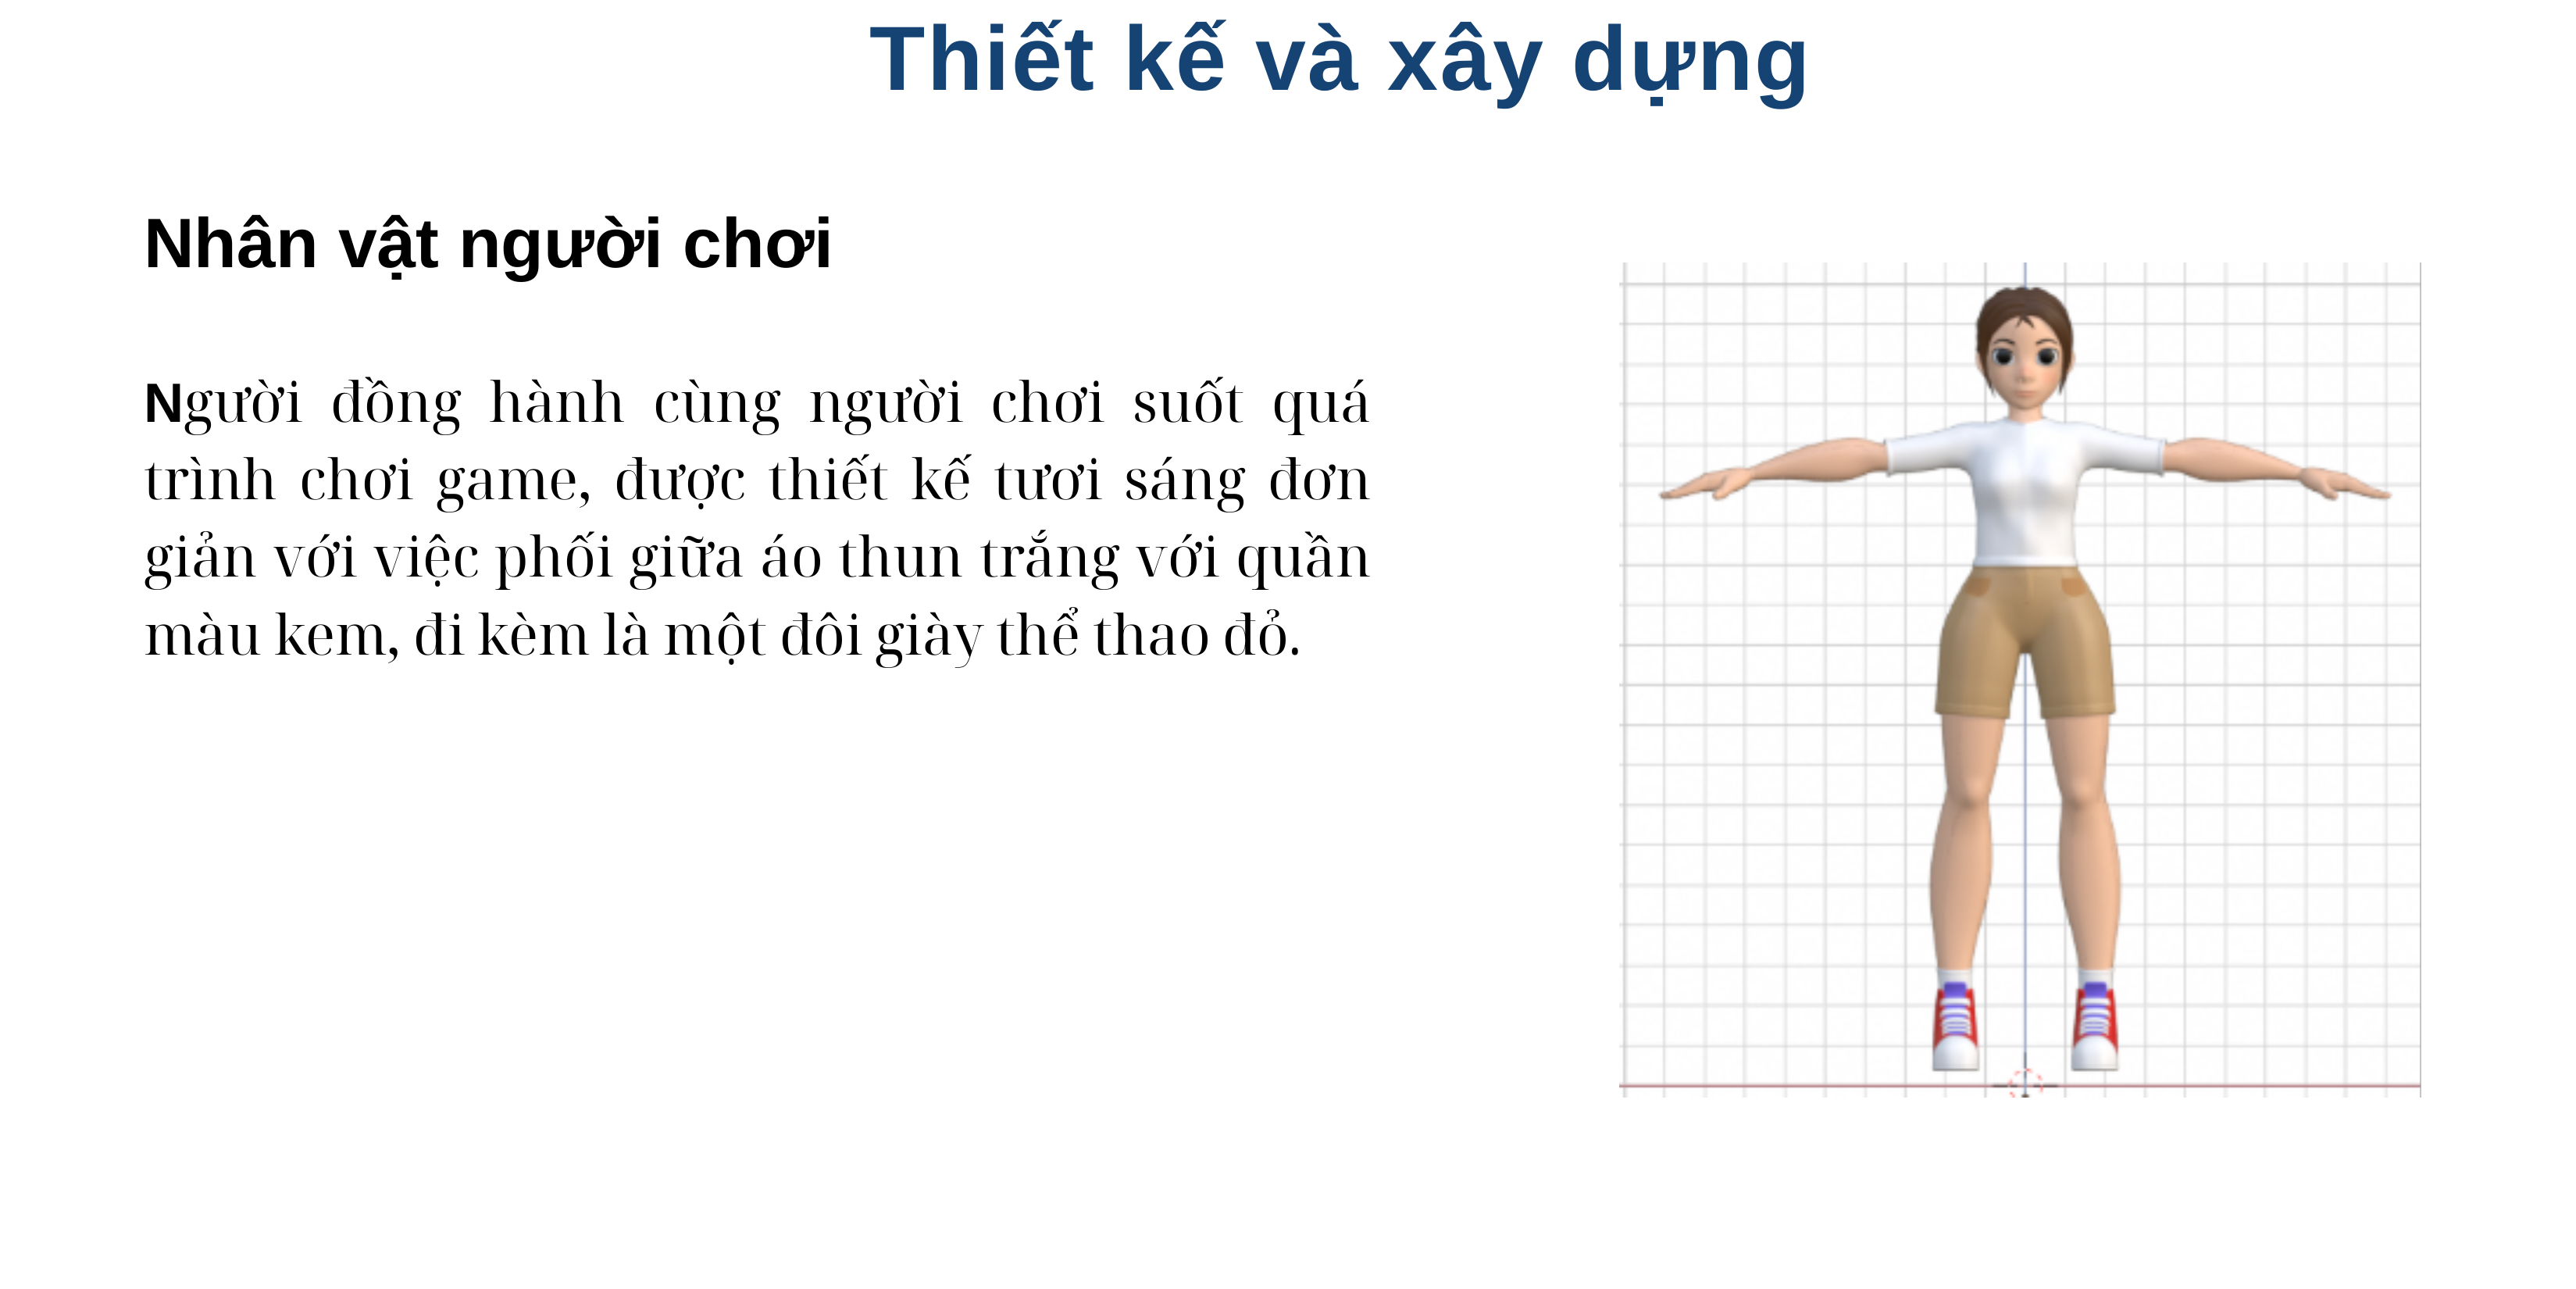

Thiết kế và xây dựng
Nhân vật người chơi

Người đồng hành cùng người chơi suốt quá trình chơi game, được thiết kế tươi sáng đơn giản với việc phối giữa áo thun trắng với quần màu kem, đi kèm là một đôi giày thể thao đỏ.